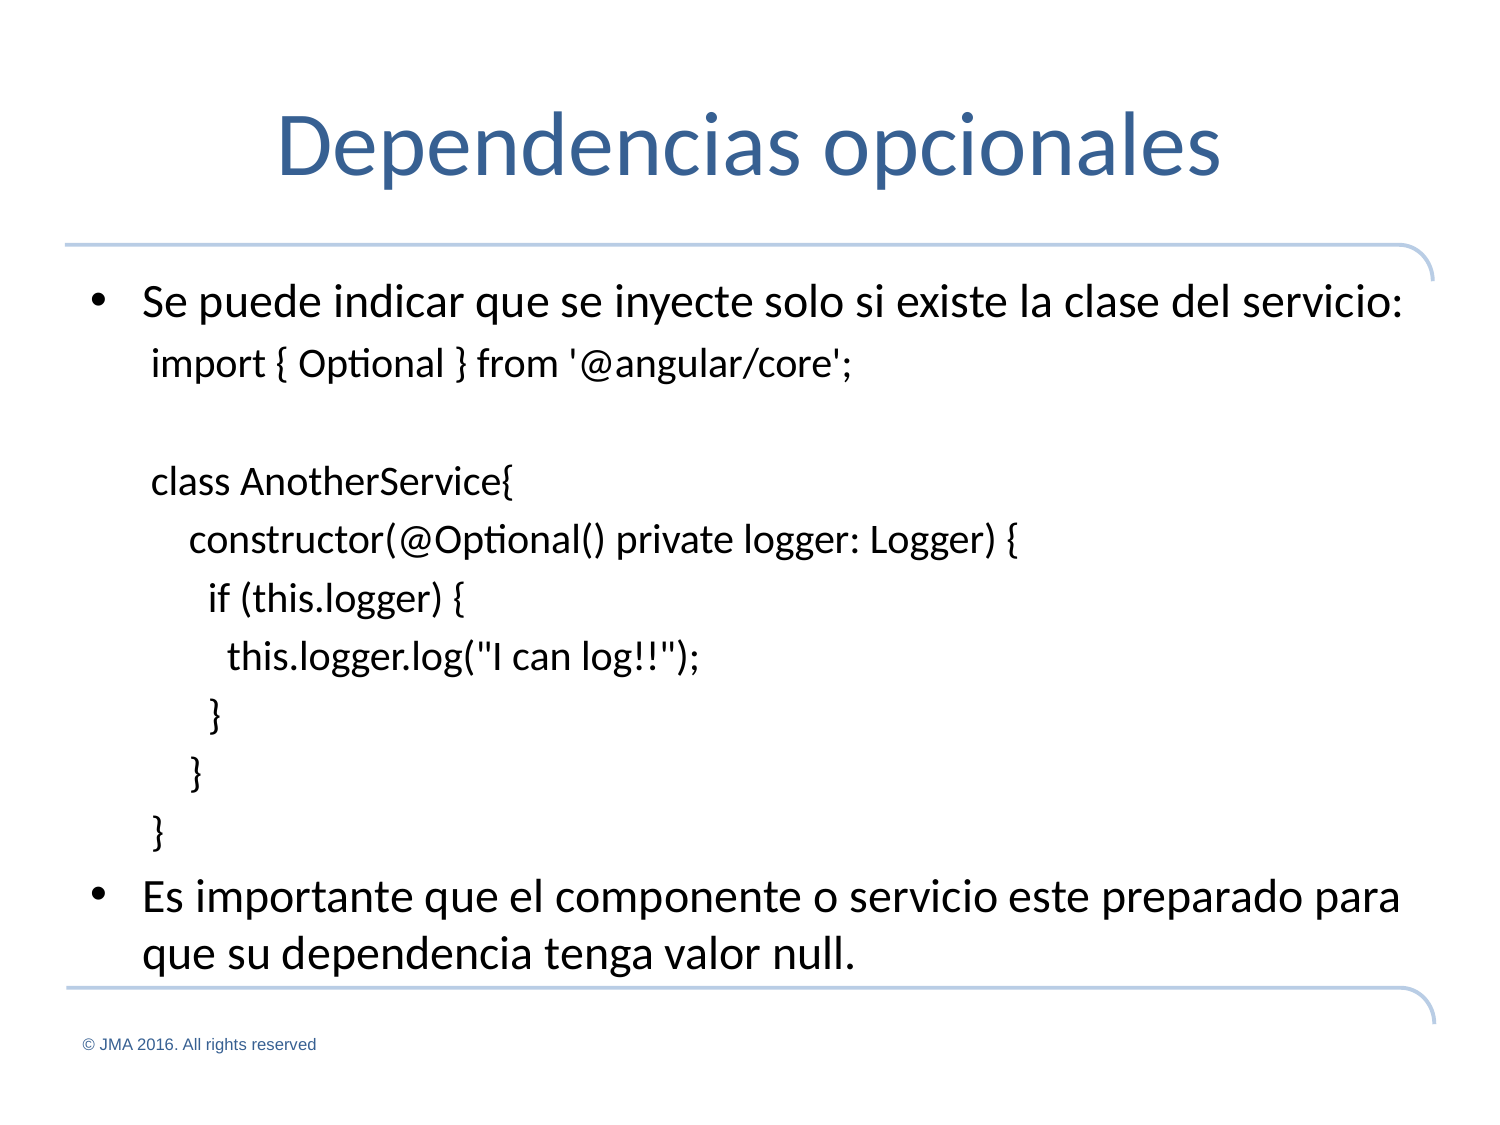

# Dependencias opcionales
Se puede indicar que se inyecte solo si existe la clase del servicio:
import { Optional } from '@angular/core';

class AnotherService{
    constructor(@Optional() private logger: Logger) {
      if (this.logger) {
        this.logger.log("I can log!!");
      }
    }
}
Es importante que el componente o servicio este preparado para que su dependencia tenga valor null.